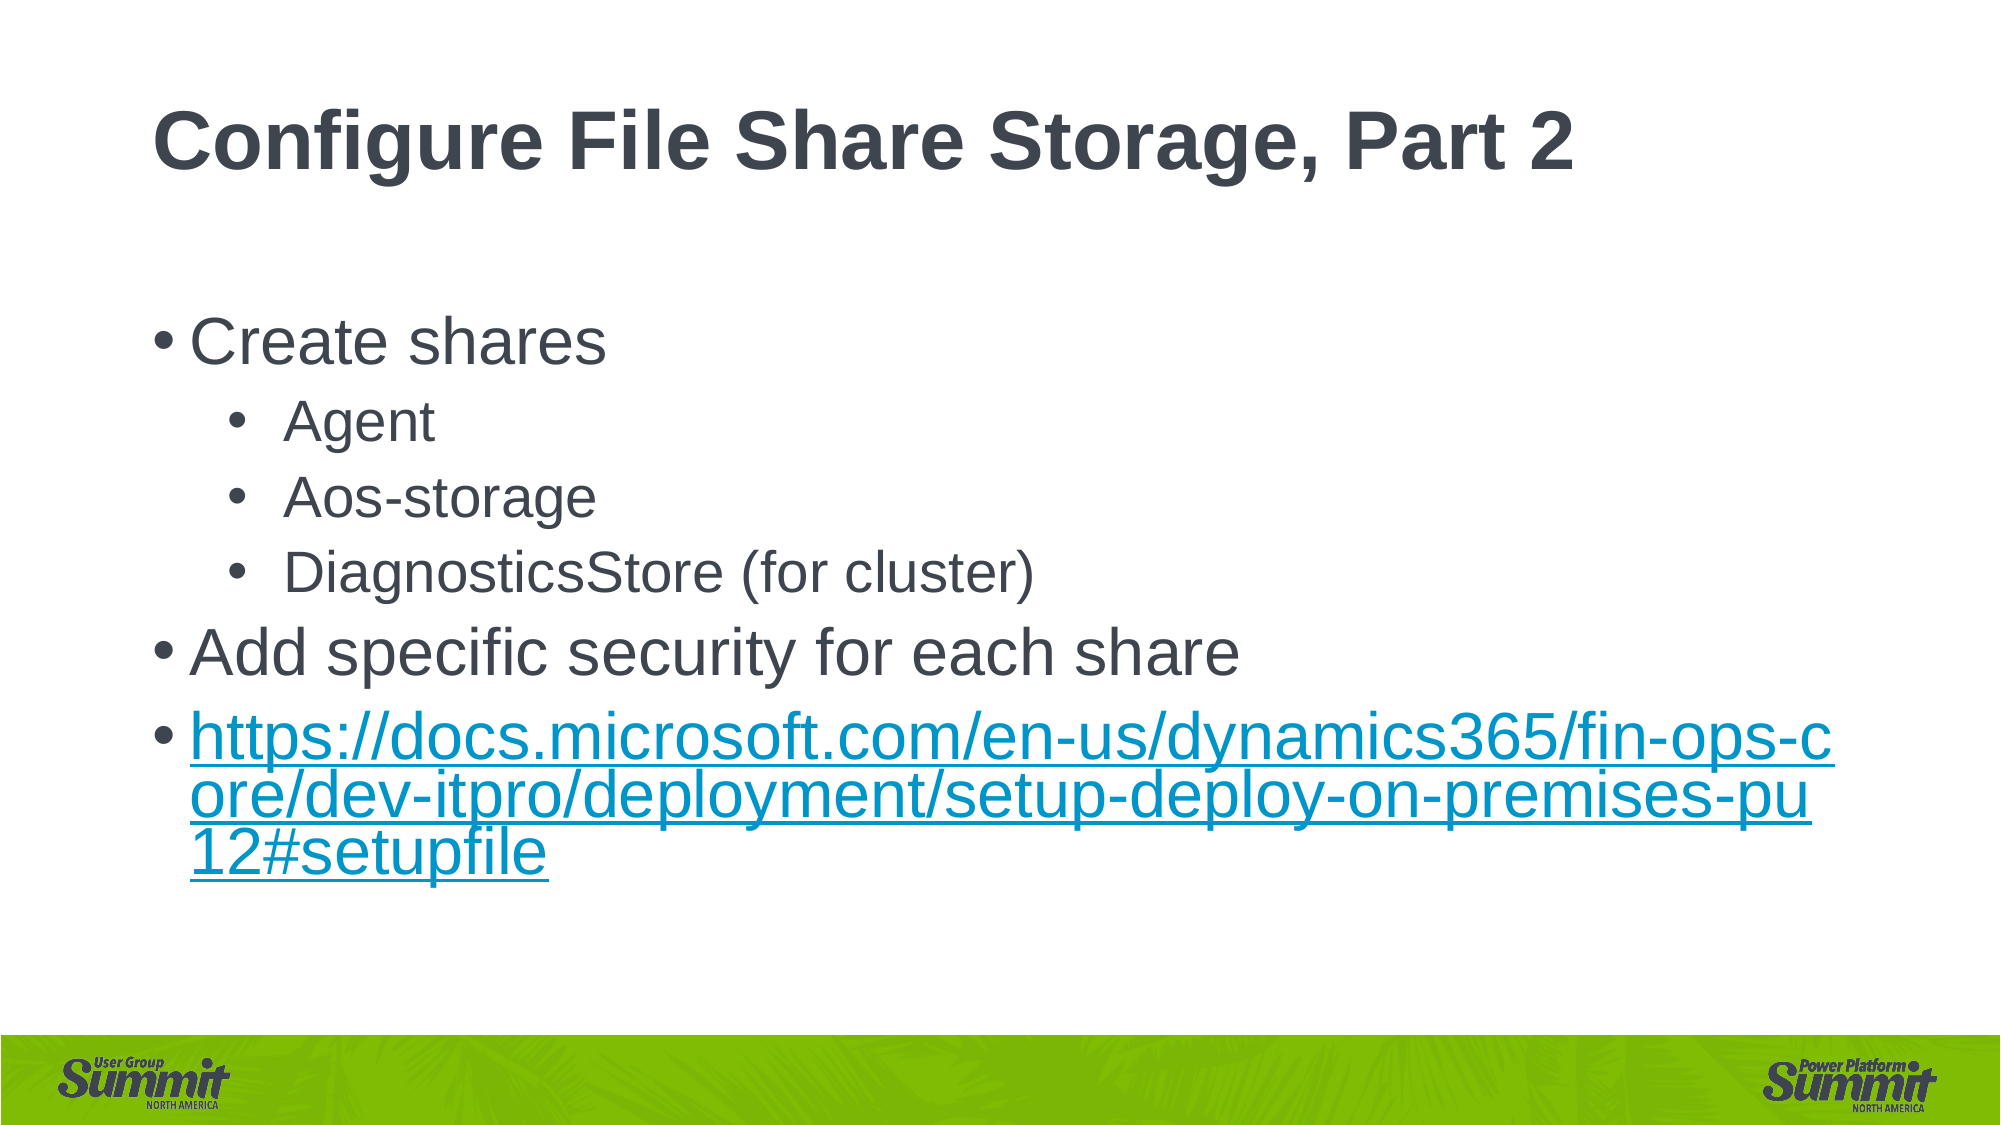

# Configure File Share Storage, Part 2
Create shares
Agent
Aos-storage
DiagnosticsStore (for cluster)
Add specific security for each share
https://docs.microsoft.com/en-us/dynamics365/fin-ops-core/dev-itpro/deployment/setup-deploy-on-premises-pu12#setupfile